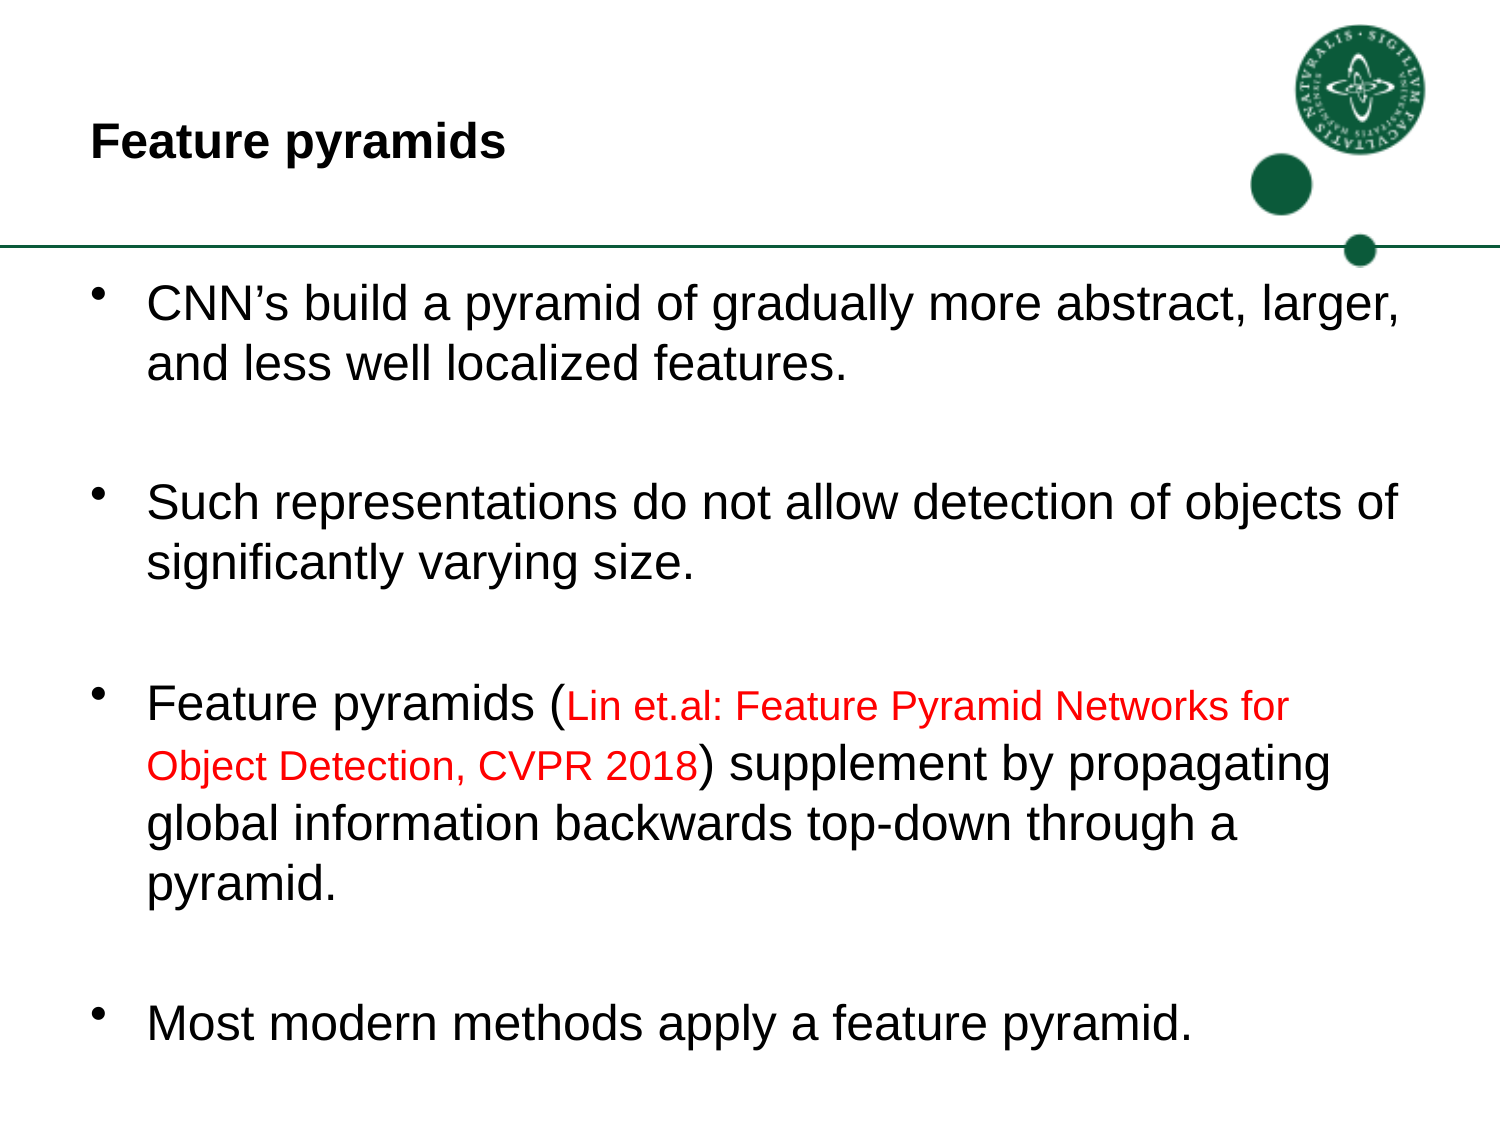

# Feature pyramids
CNN’s build a pyramid of gradually more abstract, larger, and less well localized features.

Such representations do not allow detection of objects of significantly varying size.

Feature pyramids (Lin et.al: Feature Pyramid Networks for Object Detection, CVPR 2018) supplement by propagating global information backwards top-down through a pyramid.

Most modern methods apply a feature pyramid.